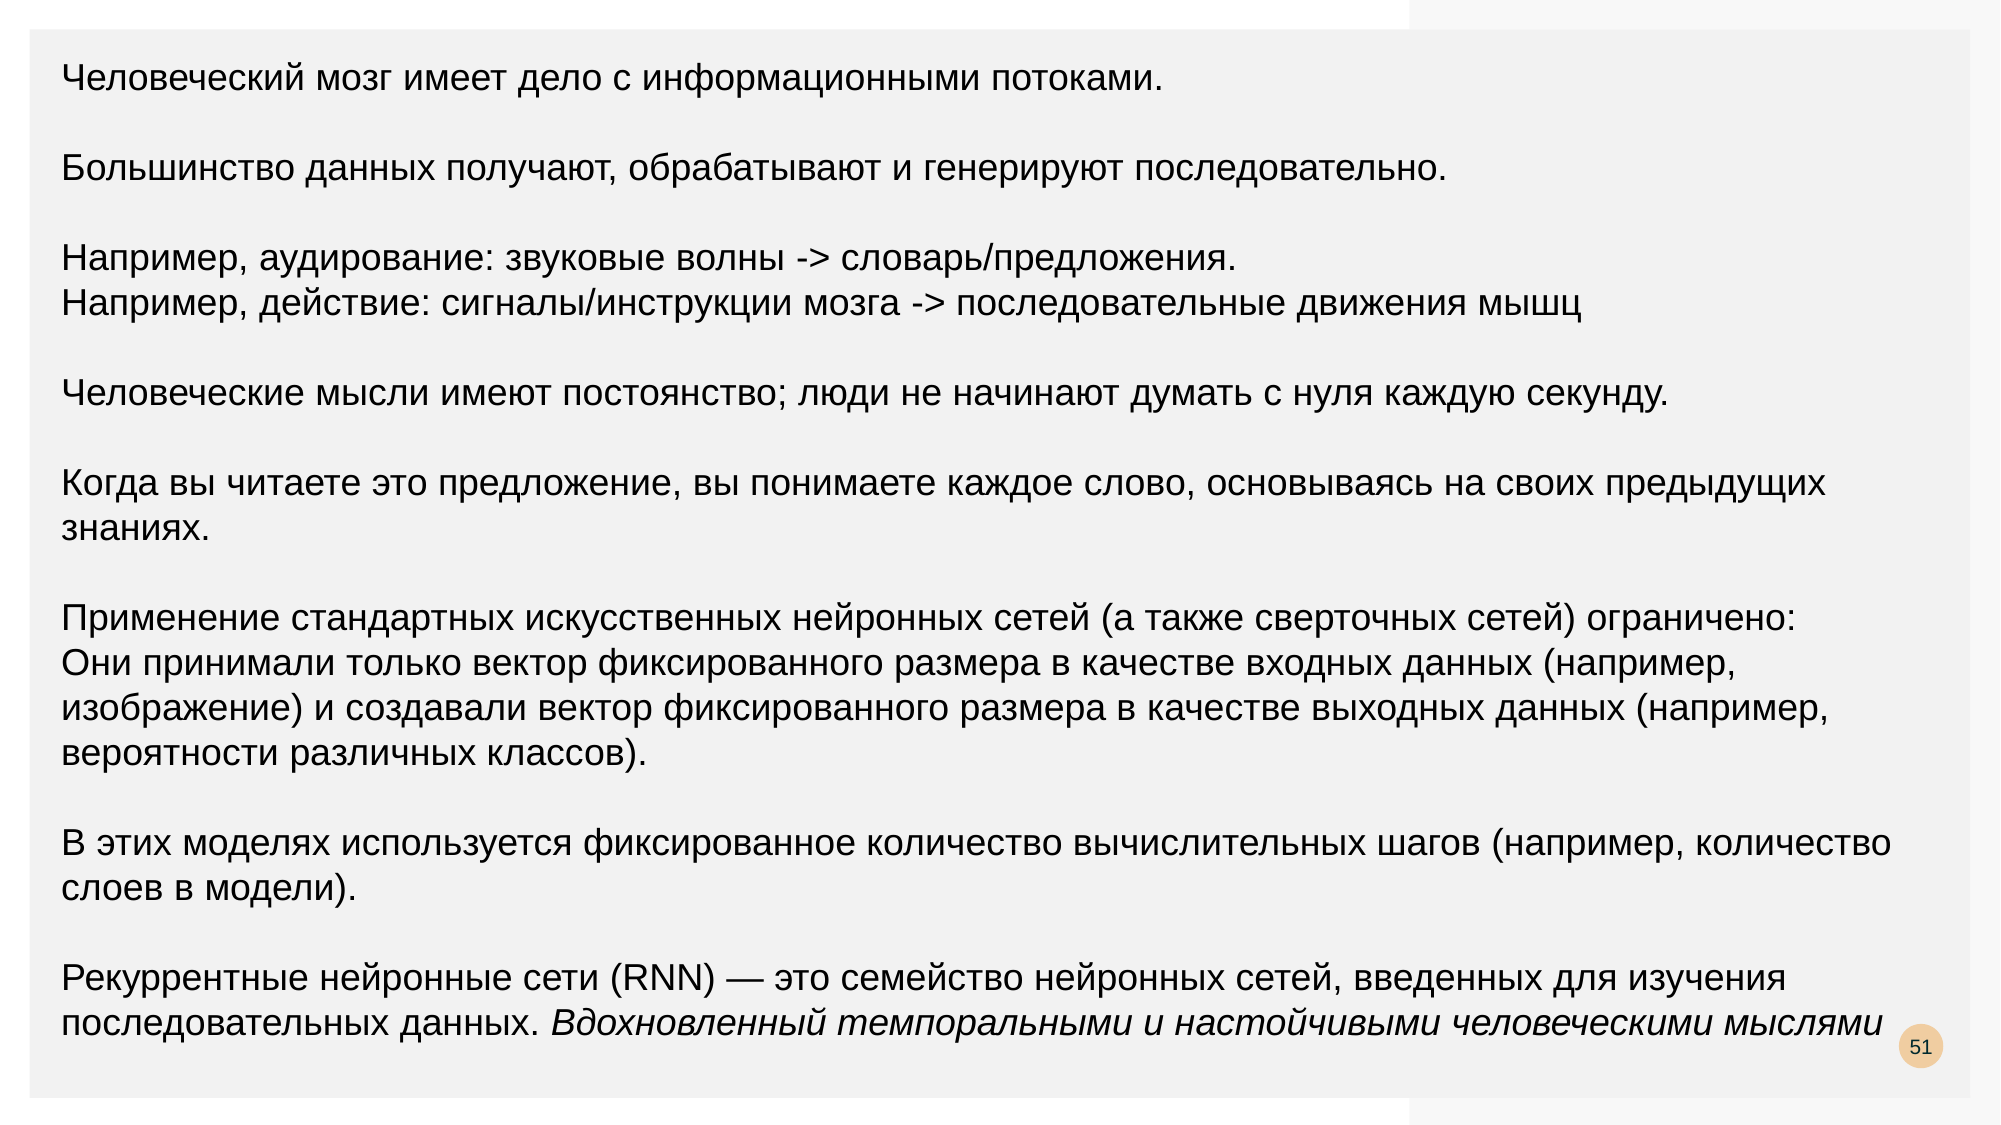

Человеческий мозг имеет дело с информационными потоками.

Большинство данных получают, обрабатывают и генерируют последовательно.

Например, аудирование: звуковые волны -> словарь/предложения.
Например, действие: сигналы/инструкции мозга -> последовательные движения мышц

Человеческие мысли имеют постоянство; люди не начинают думать с нуля каждую секунду.

Когда вы читаете это предложение, вы понимаете каждое слово, основываясь на своих предыдущих знаниях.

Применение стандартных искусственных нейронных сетей (а также сверточных сетей) ограничено:
Они принимали только вектор фиксированного размера в качестве входных данных (например, изображение) и создавали вектор фиксированного размера в качестве выходных данных (например, вероятности различных классов).

В этих моделях используется фиксированное количество вычислительных шагов (например, количество слоев в модели).

Рекуррентные нейронные сети (RNN) — это семейство нейронных сетей, введенных для изучения последовательных данных. Вдохновленный темпоральными и настойчивыми человеческими мыслями
51